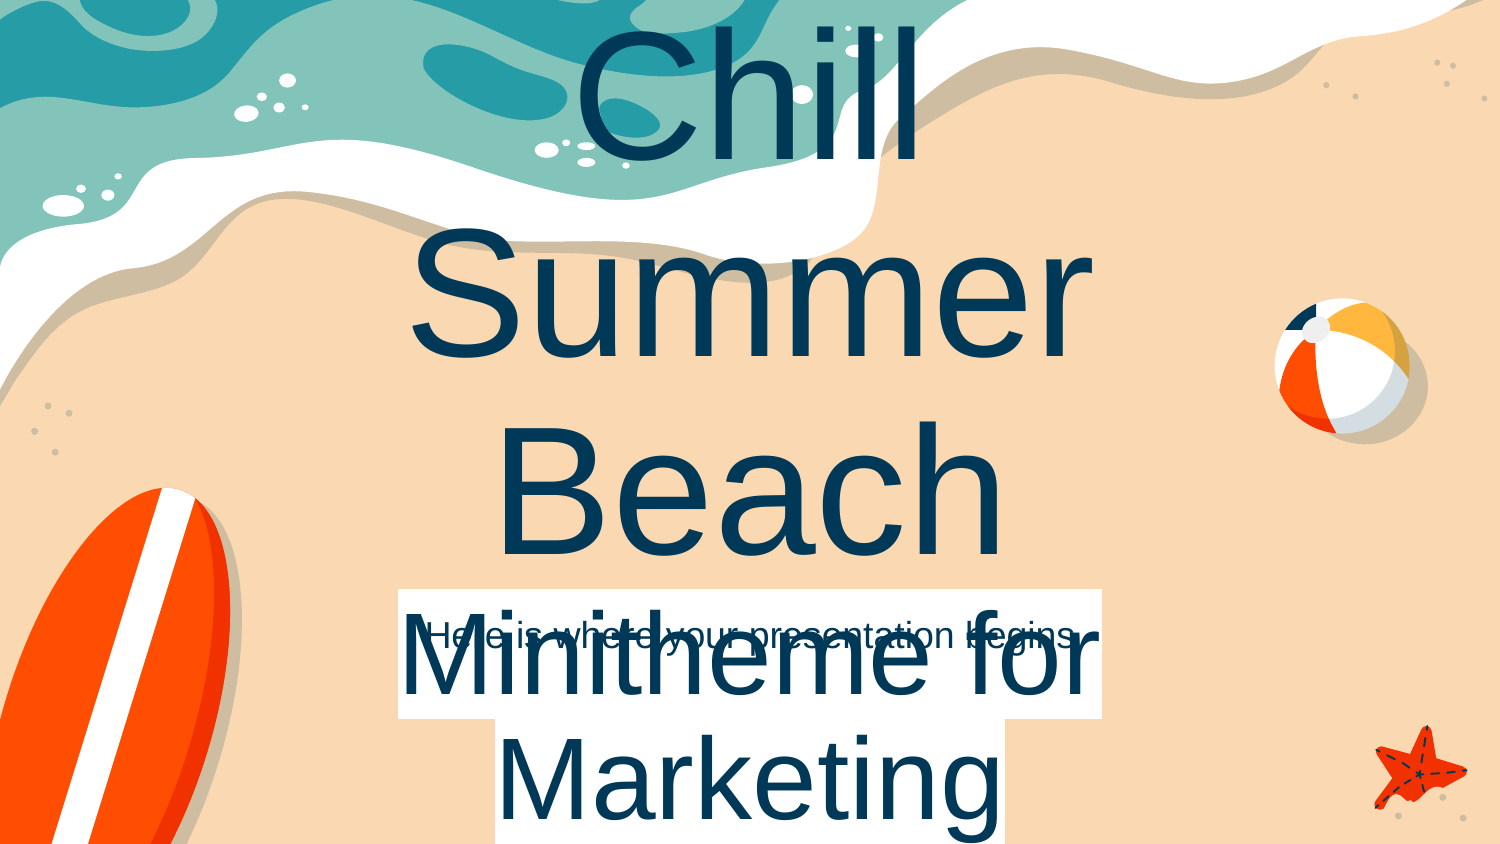

# Chill Summer Beach Minitheme for Marketing

Here is where your presentation begins